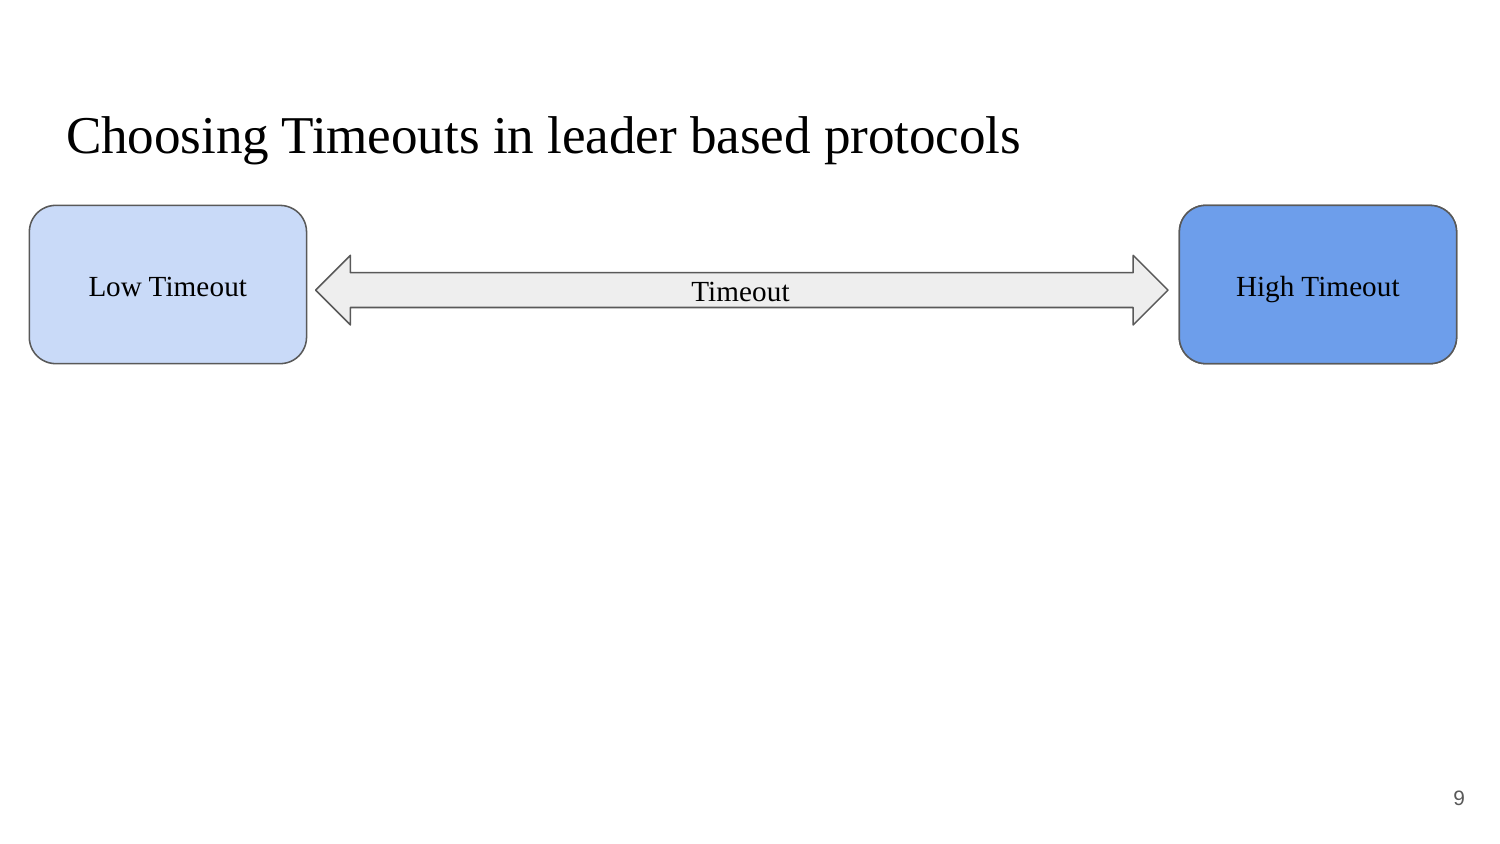

# Choosing Timeouts in leader based protocols
Low Timeout
High Timeout
High Timeout
      Timeout
9